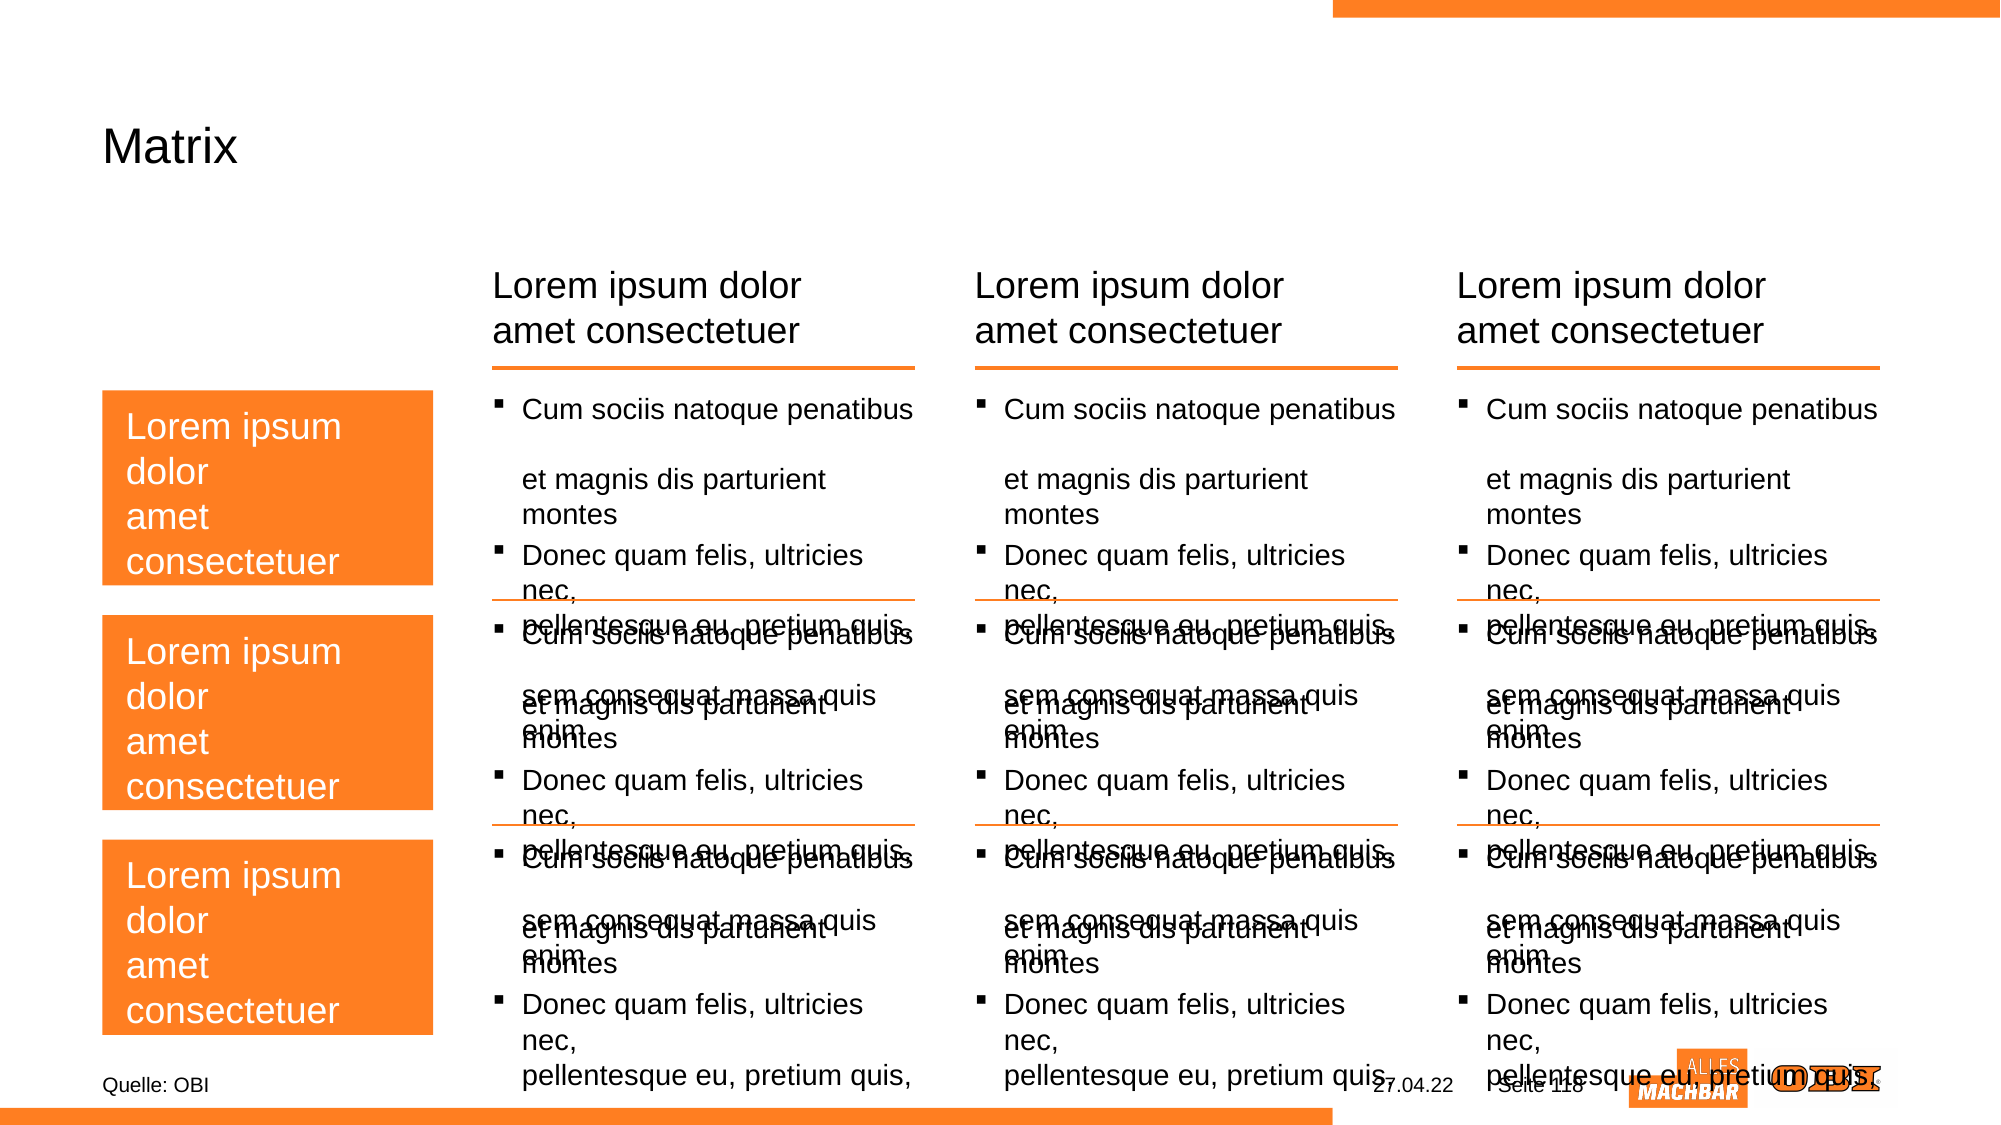

# Matrix
Lorem ipsum dolor
amet consectetuer
Lorem ipsum dolor
amet consectetuer
Lorem ipsum dolor
amet consectetuer
Lorem ipsum dolor
amet consectetuer
Cum sociis natoque penatibus
et magnis dis parturient montes
Donec quam felis, ultricies nec,
pellentesque eu, pretium quis,
sem consequat massa quis enim
Cum sociis natoque penatibus
et magnis dis parturient montes
Donec quam felis, ultricies nec,
pellentesque eu, pretium quis,
sem consequat massa quis enim
Cum sociis natoque penatibus
et magnis dis parturient montes
Donec quam felis, ultricies nec,
pellentesque eu, pretium quis,
sem consequat massa quis enim
Lorem ipsum dolor
amet consectetuer
Cum sociis natoque penatibus
et magnis dis parturient montes
Donec quam felis, ultricies nec,
pellentesque eu, pretium quis,
sem consequat massa quis enim
Cum sociis natoque penatibus
et magnis dis parturient montes
Donec quam felis, ultricies nec,
pellentesque eu, pretium quis,
sem consequat massa quis enim
Cum sociis natoque penatibus
et magnis dis parturient montes
Donec quam felis, ultricies nec,
pellentesque eu, pretium quis,
sem consequat massa quis enim
Lorem ipsum dolor
amet consectetuer
Cum sociis natoque penatibus
et magnis dis parturient montes
Donec quam felis, ultricies nec,
pellentesque eu, pretium quis,
sem consequat massa quis enim
Cum sociis natoque penatibus
et magnis dis parturient montes
Donec quam felis, ultricies nec,
pellentesque eu, pretium quis,
sem consequat massa quis enim
Cum sociis natoque penatibus
et magnis dis parturient montes
Donec quam felis, ultricies nec,
pellentesque eu, pretium quis,
sem consequat massa quis enim
Quelle: OBI
27.04.22
Seite 118